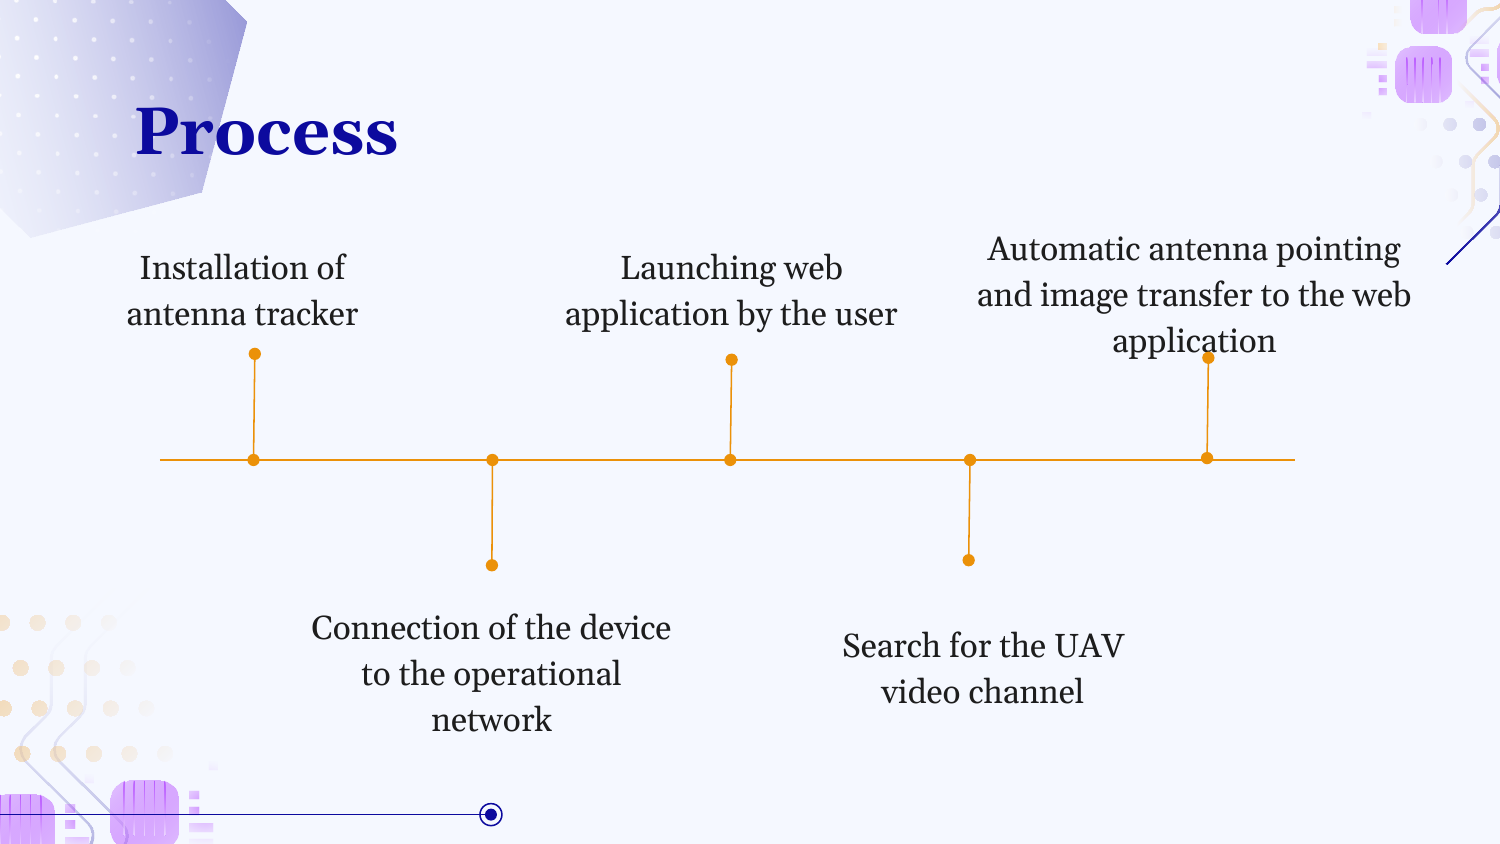

# Process
Automatic antenna pointing and image transfer to the web application
Installation of antenna tracker
Launching web application by the user
Connection of the device to the operational network
Search for the UAV video channel